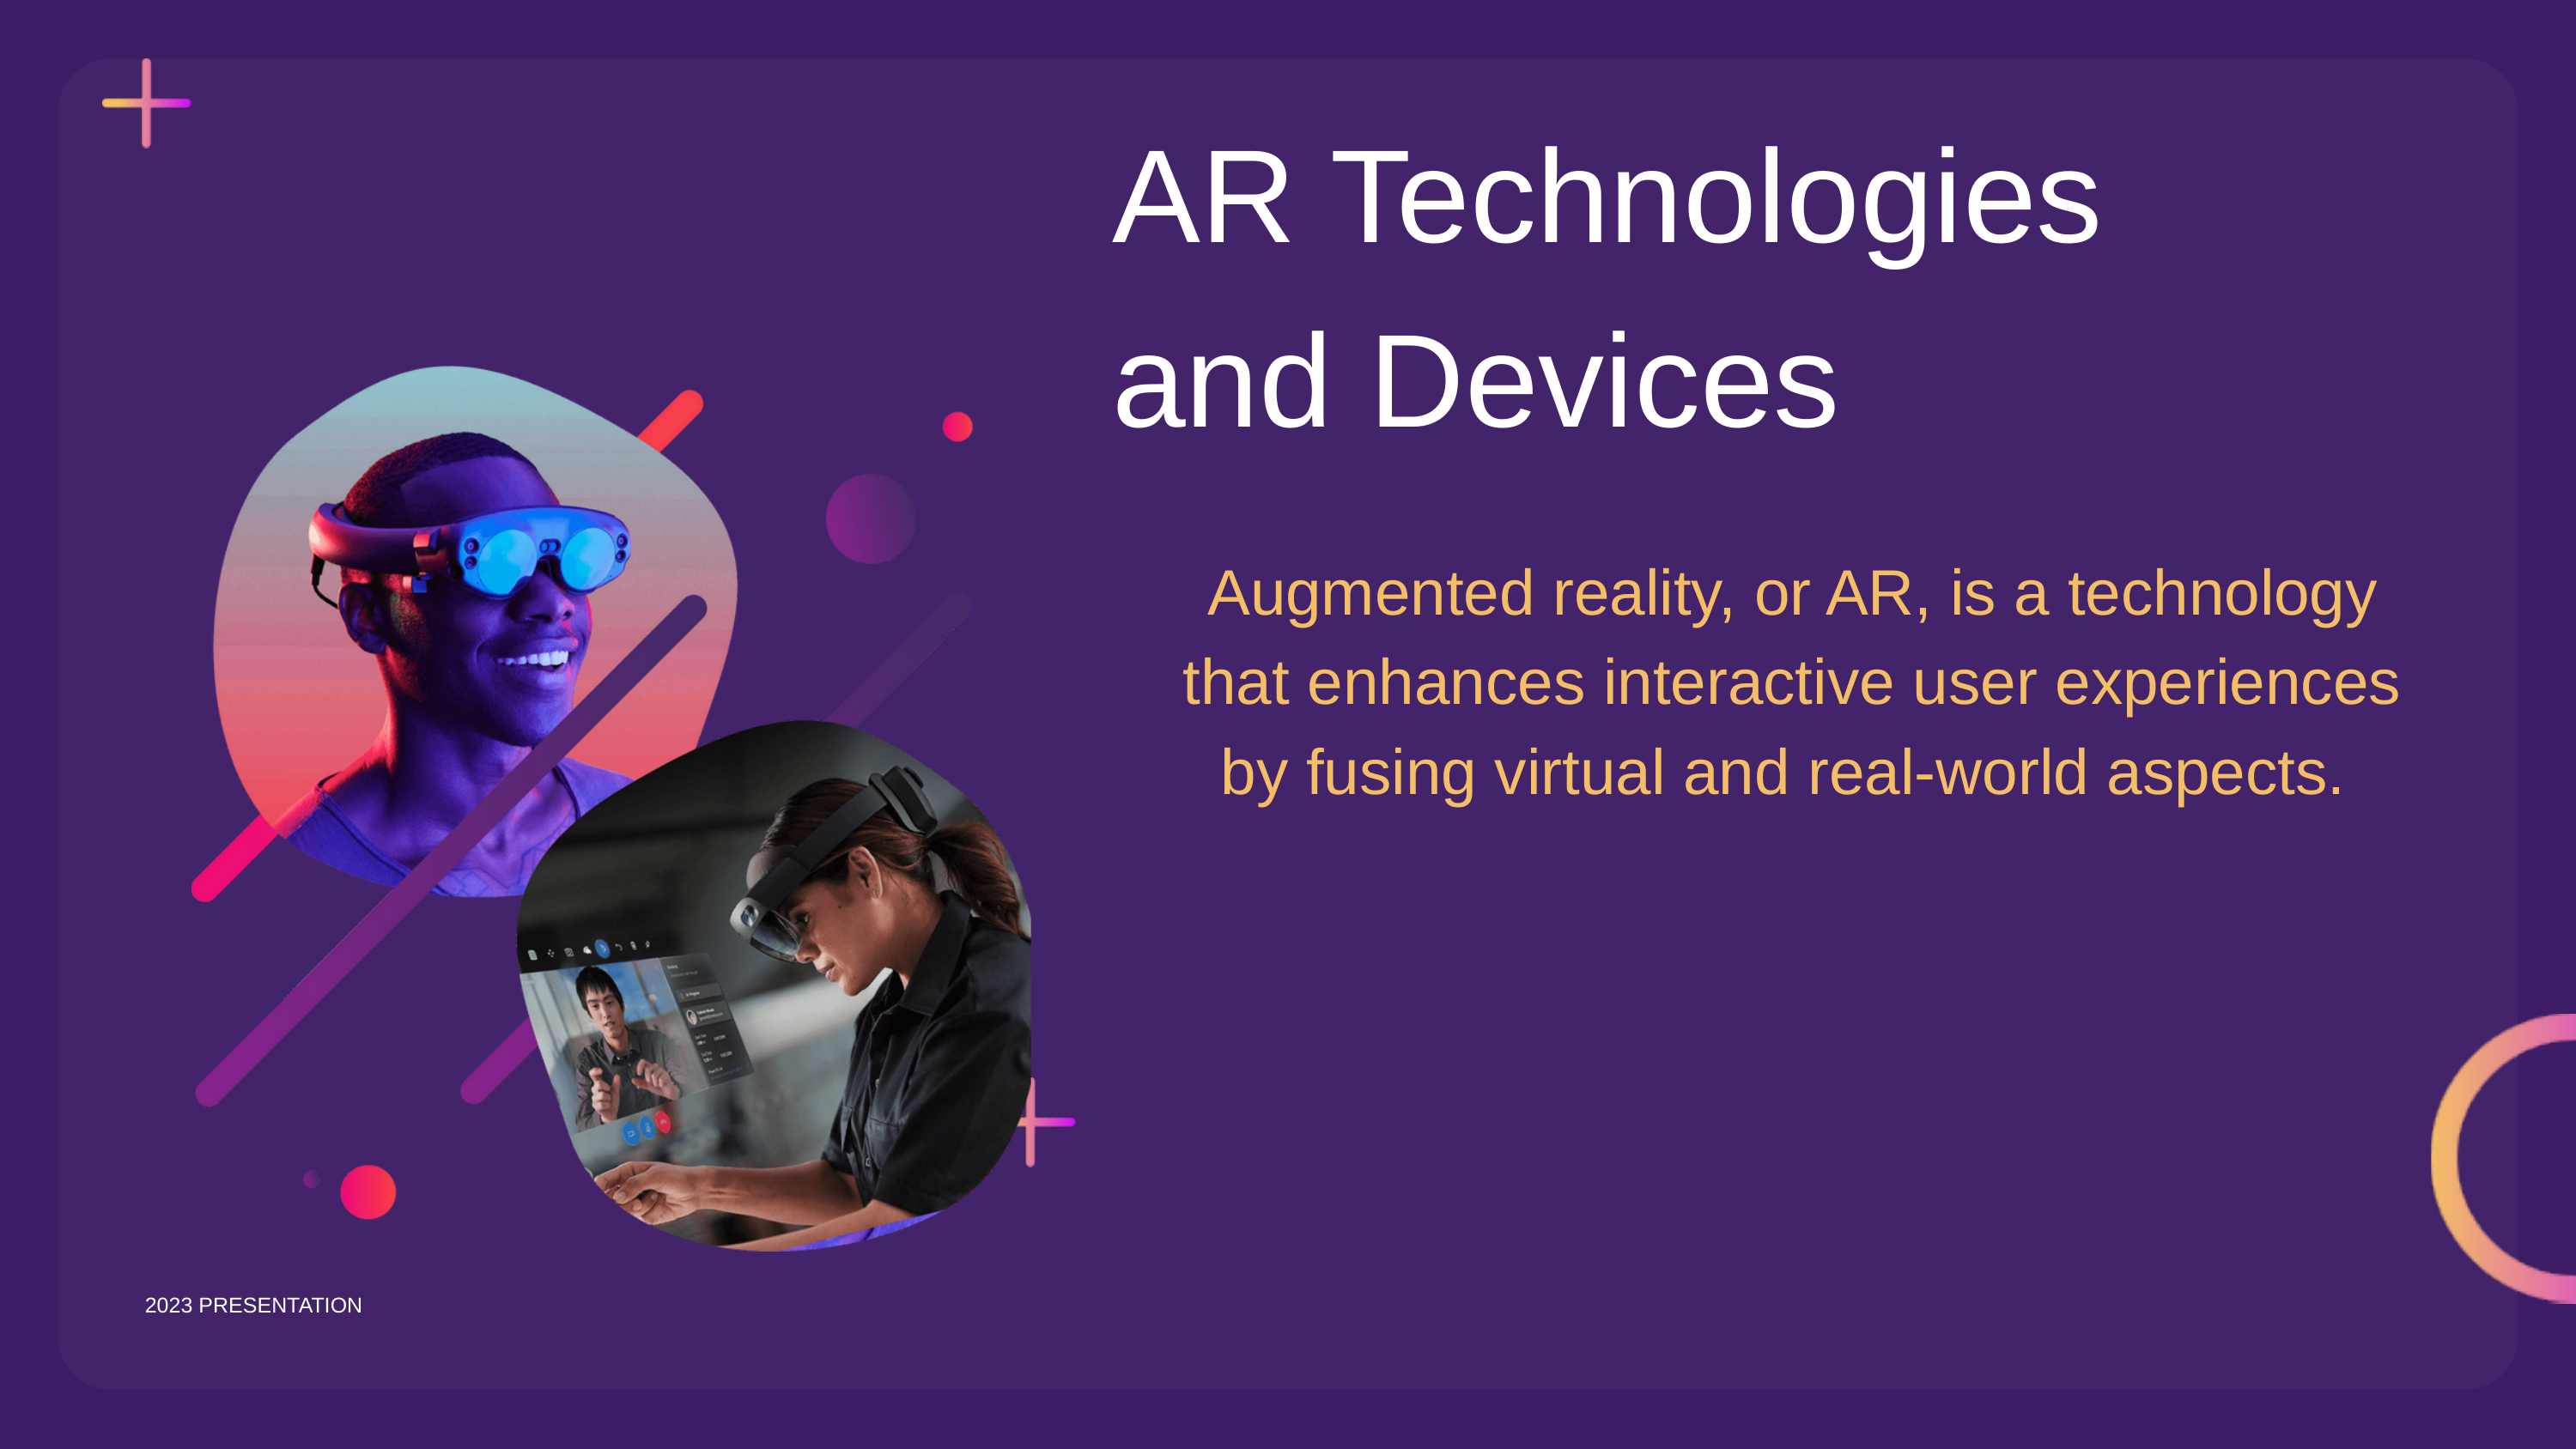

AR Technologies
and Devices

Augmented reality, or AR, is a technology that enhances interactive user experiences by fusing virtual and real-world aspects.

2023 PRESENTATION